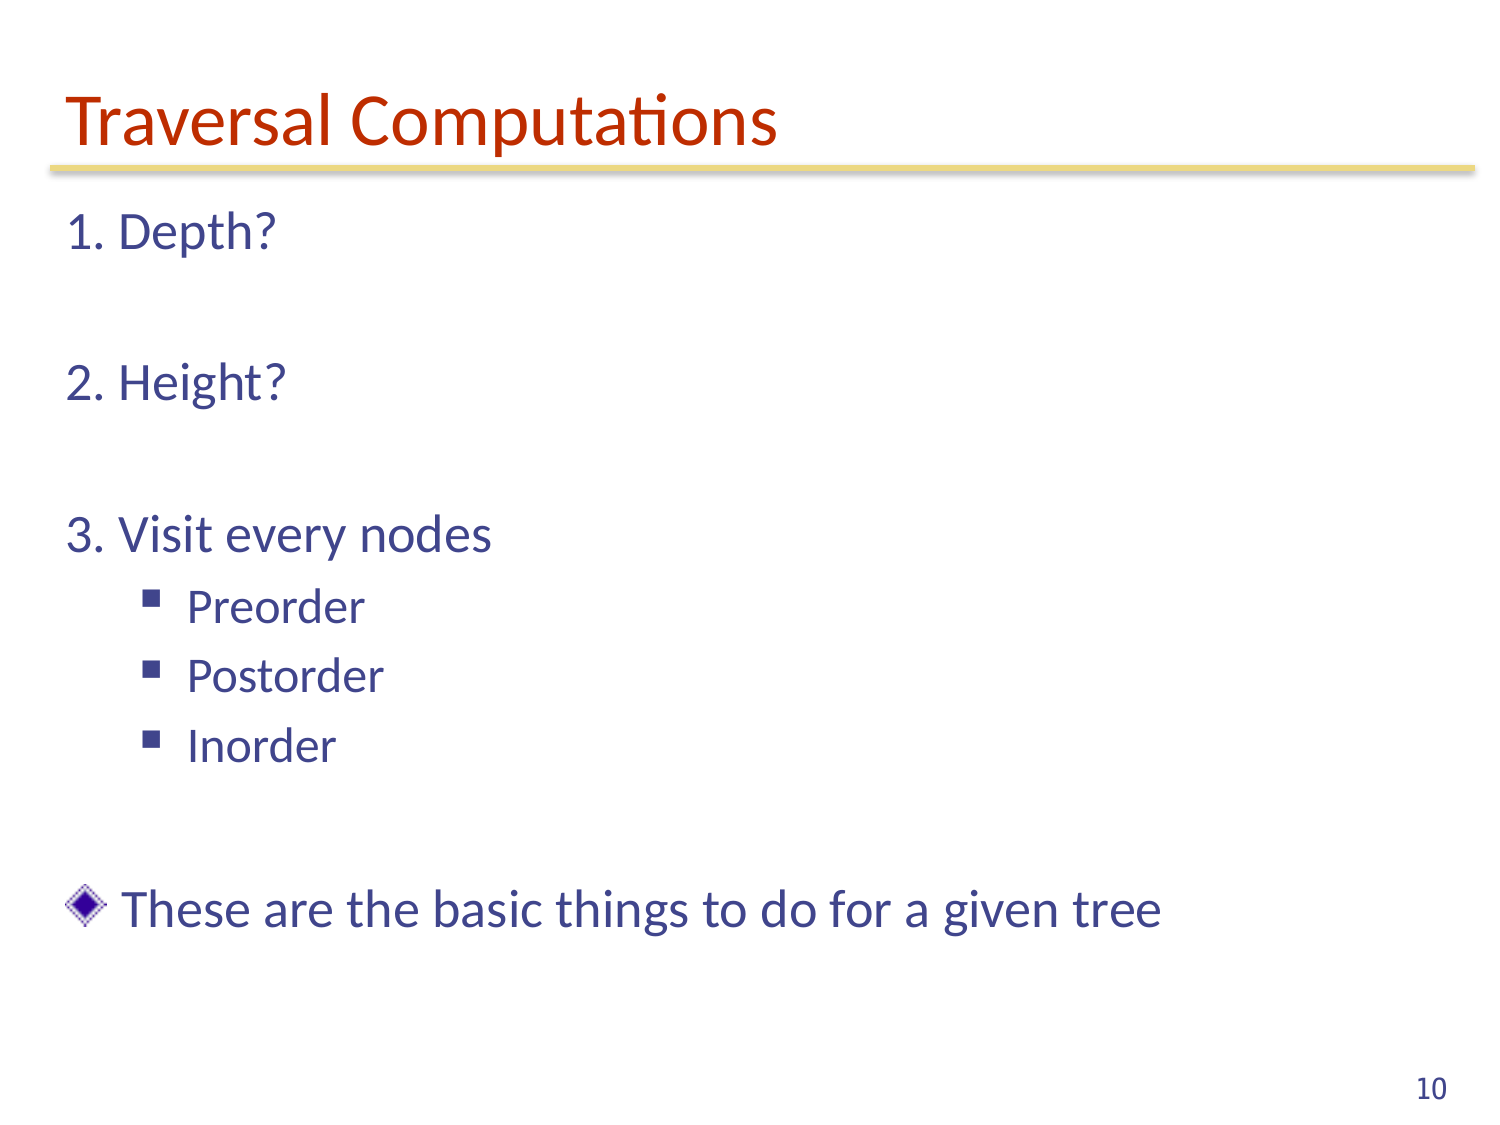

# Traversal Computations
1. Depth?

2. Height?

3. Visit every nodes
Preorder
Postorder
Inorder

These are the basic things to do for a given tree
10